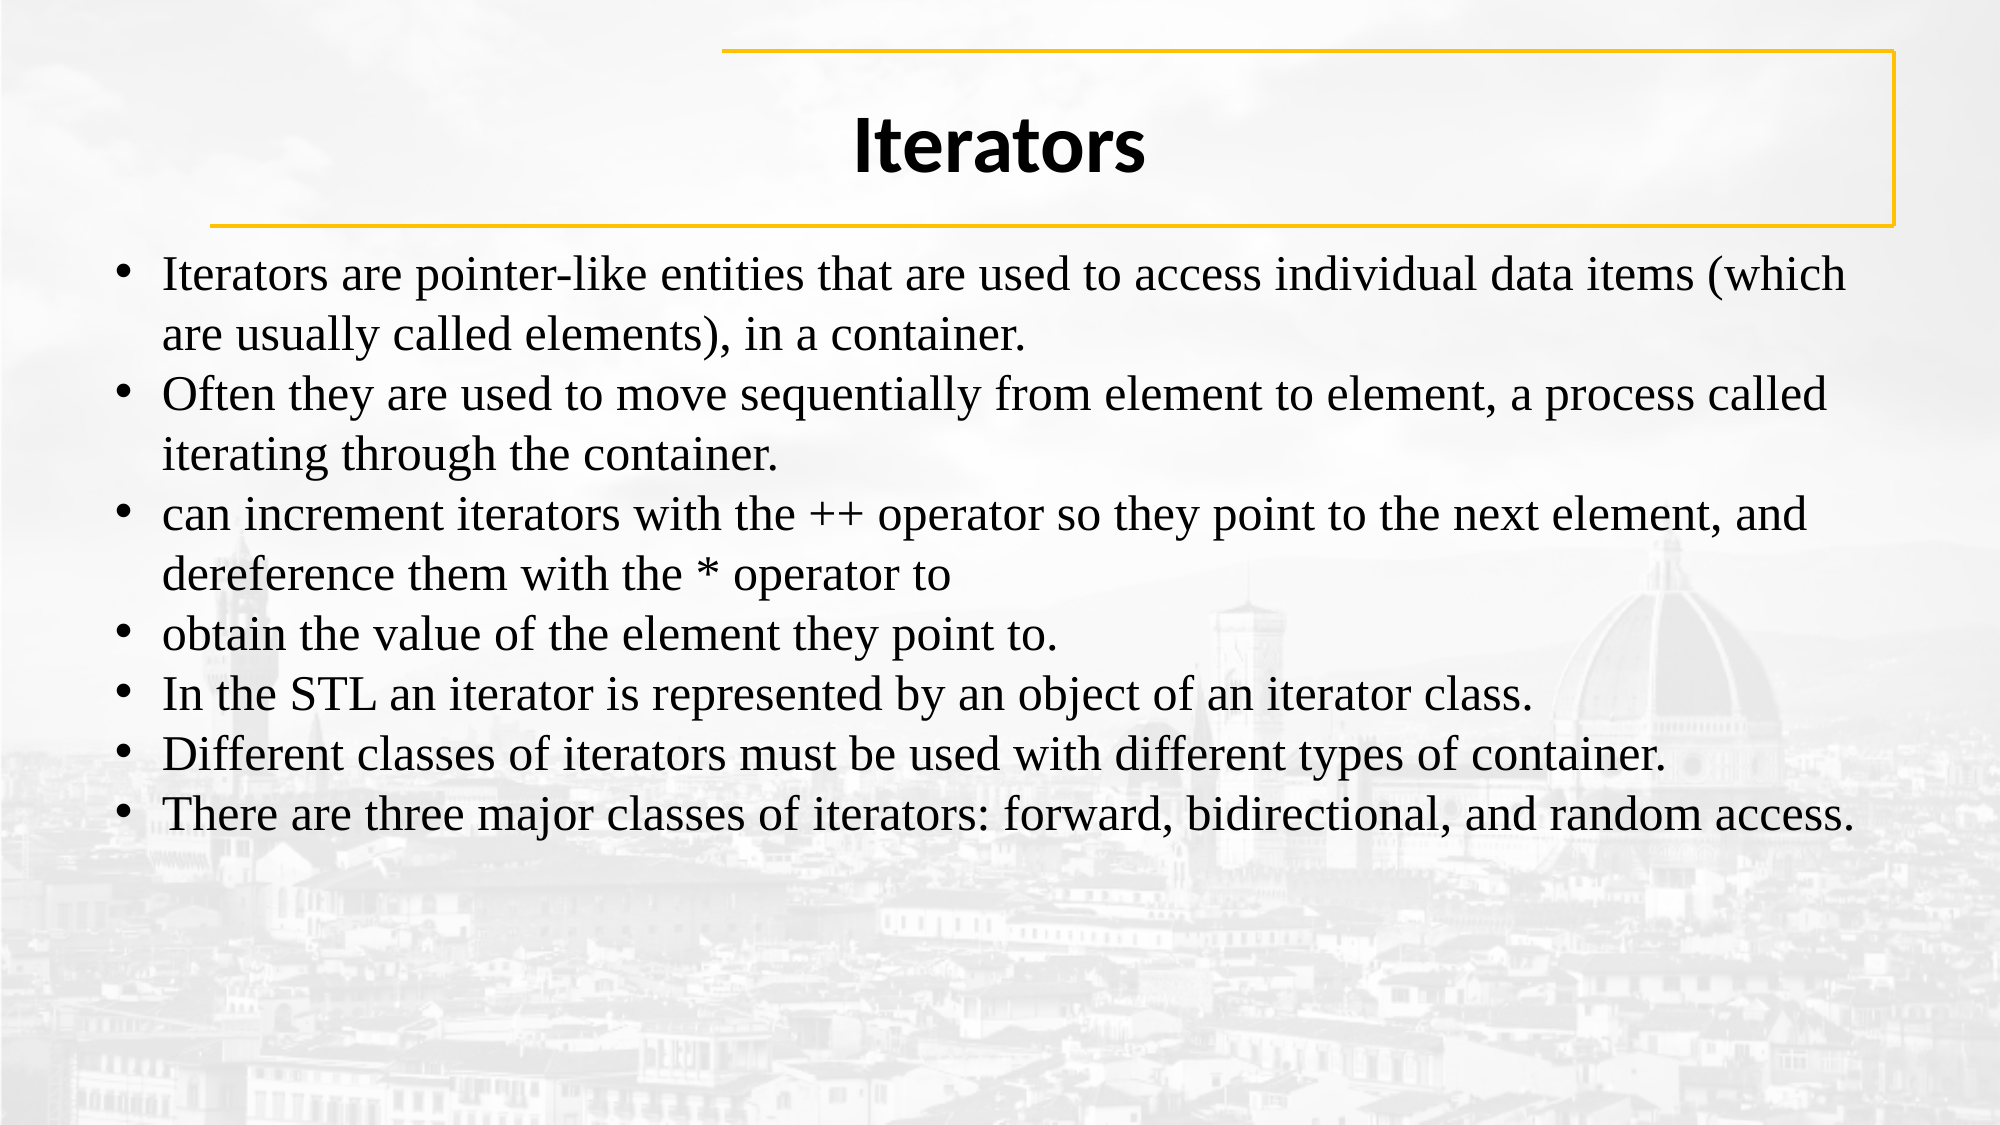

# Iterators
Iterators are pointer-like entities that are used to access individual data items (which are usually called elements), in a container.
Often they are used to move sequentially from element to element, a process called iterating through the container.
can increment iterators with the ++ operator so they point to the next element, and dereference them with the * operator to
obtain the value of the element they point to.
In the STL an iterator is represented by an object of an iterator class.
Different classes of iterators must be used with different types of container.
There are three major classes of iterators: forward, bidirectional, and random access.